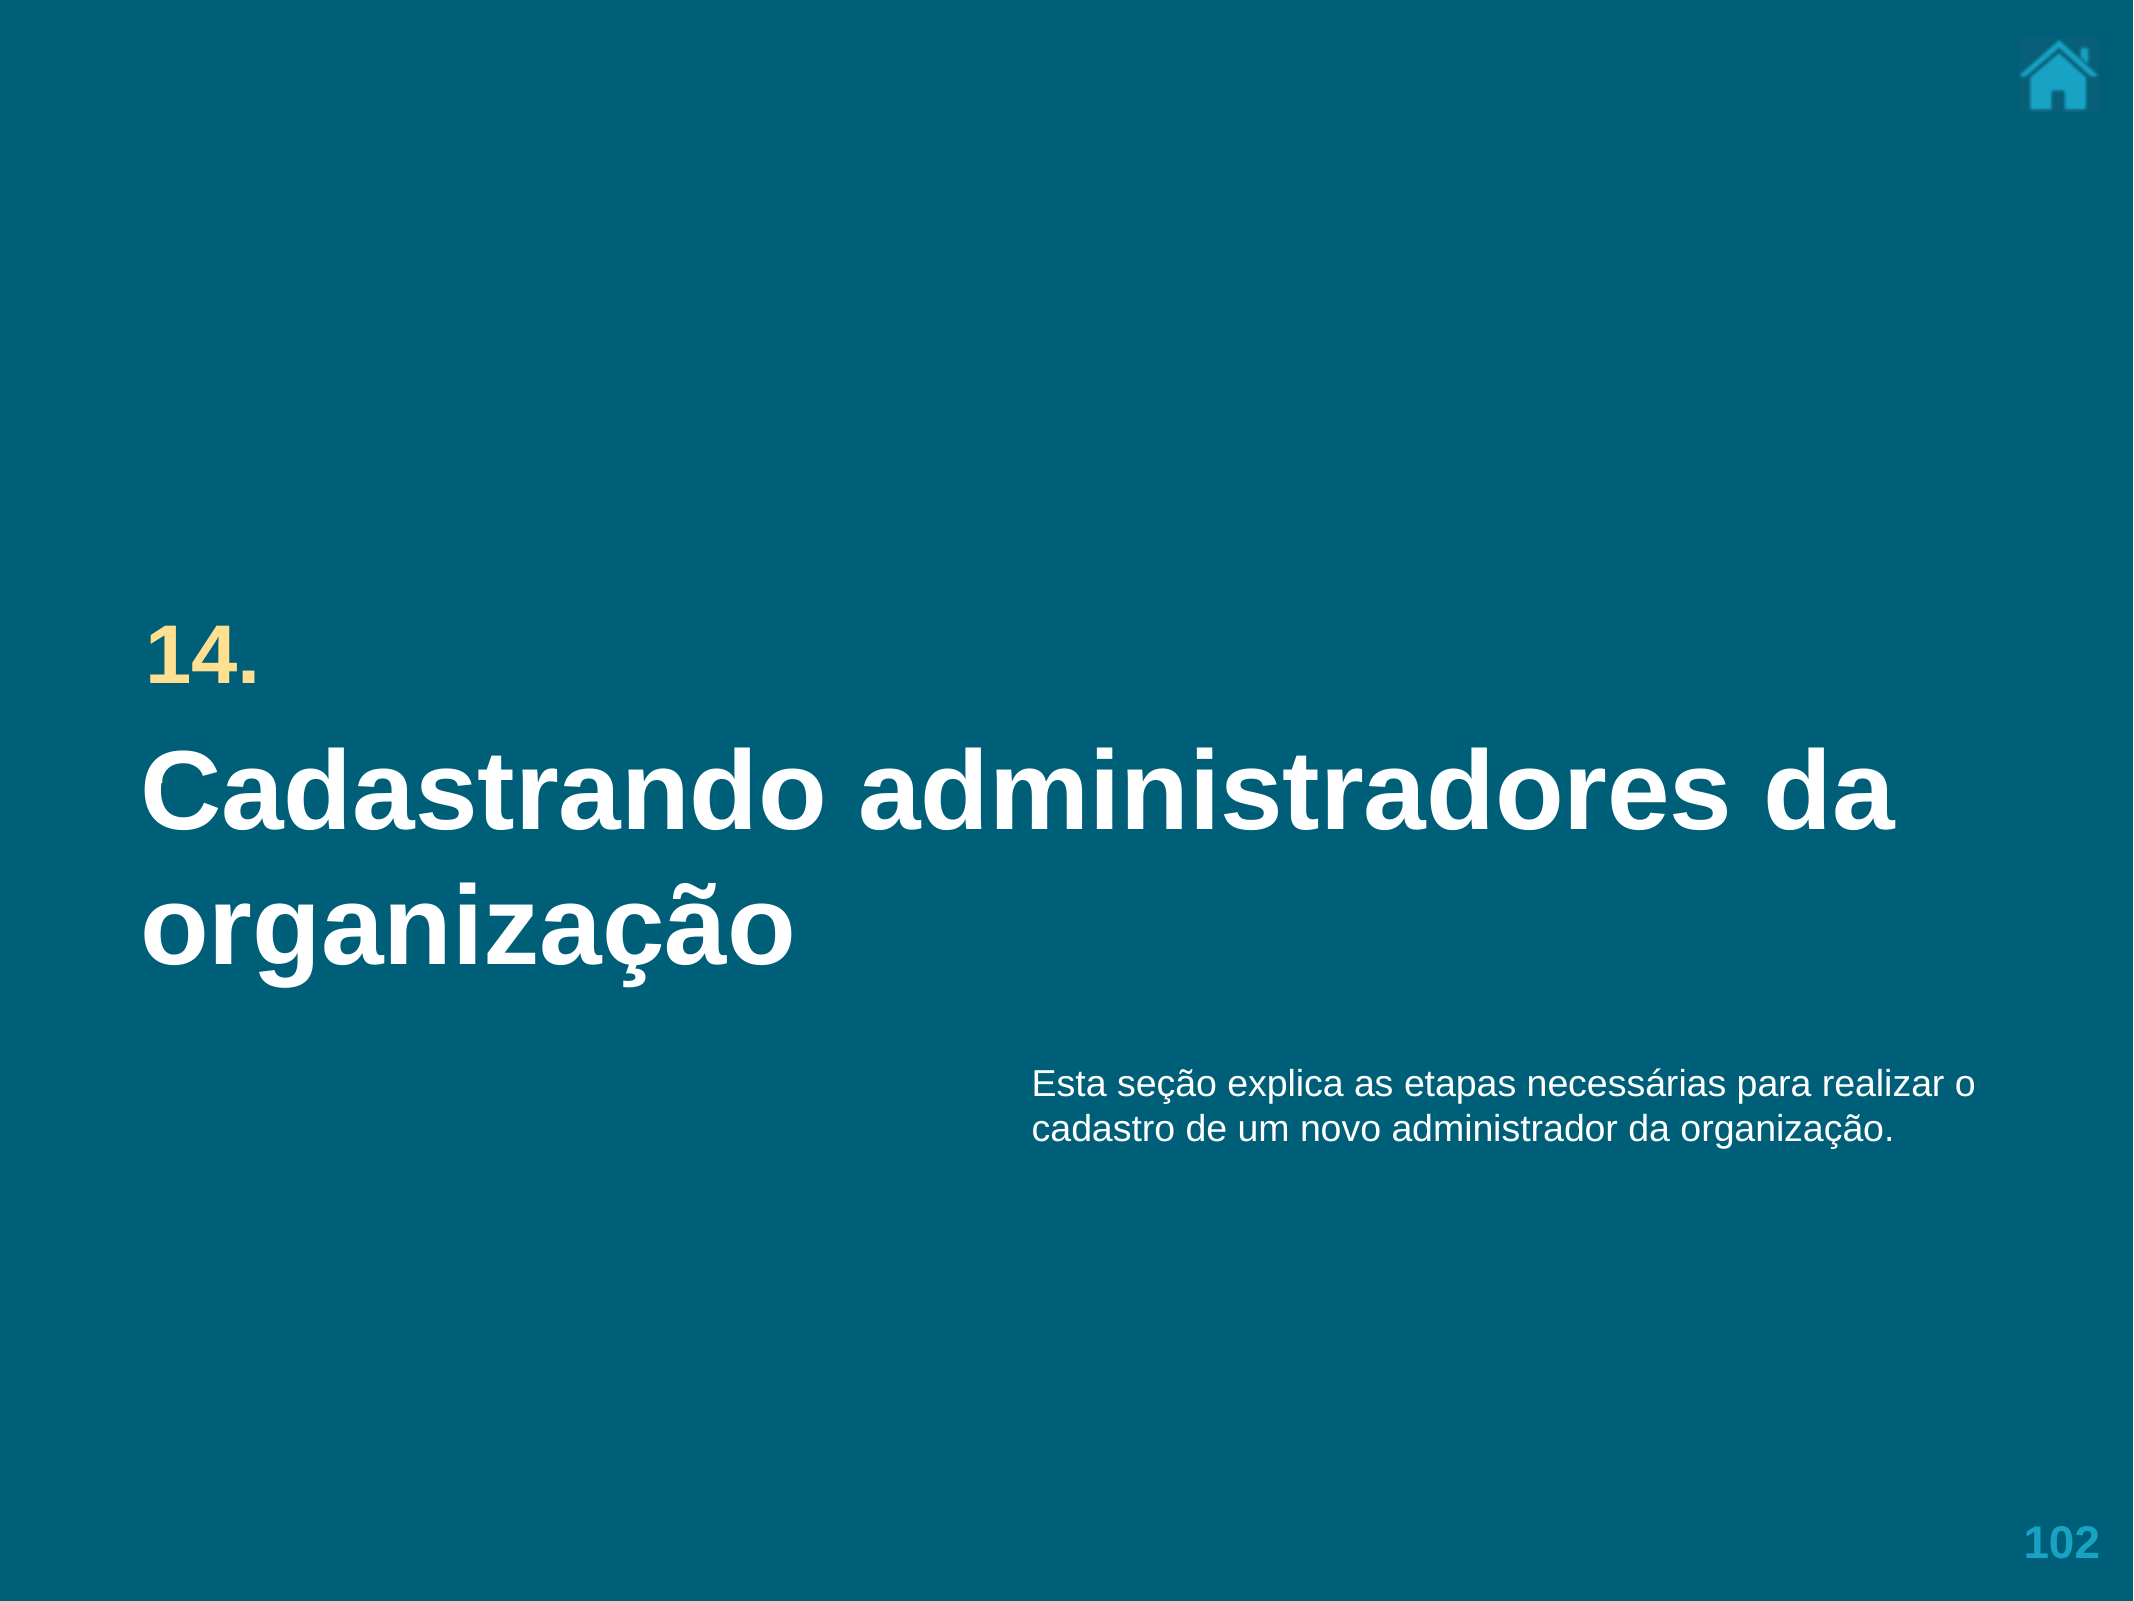

14..
Cadastrando administradores da organização
Esta seção explica as etapas necessárias para realizar o cadastro de um novo administrador da organização.
102